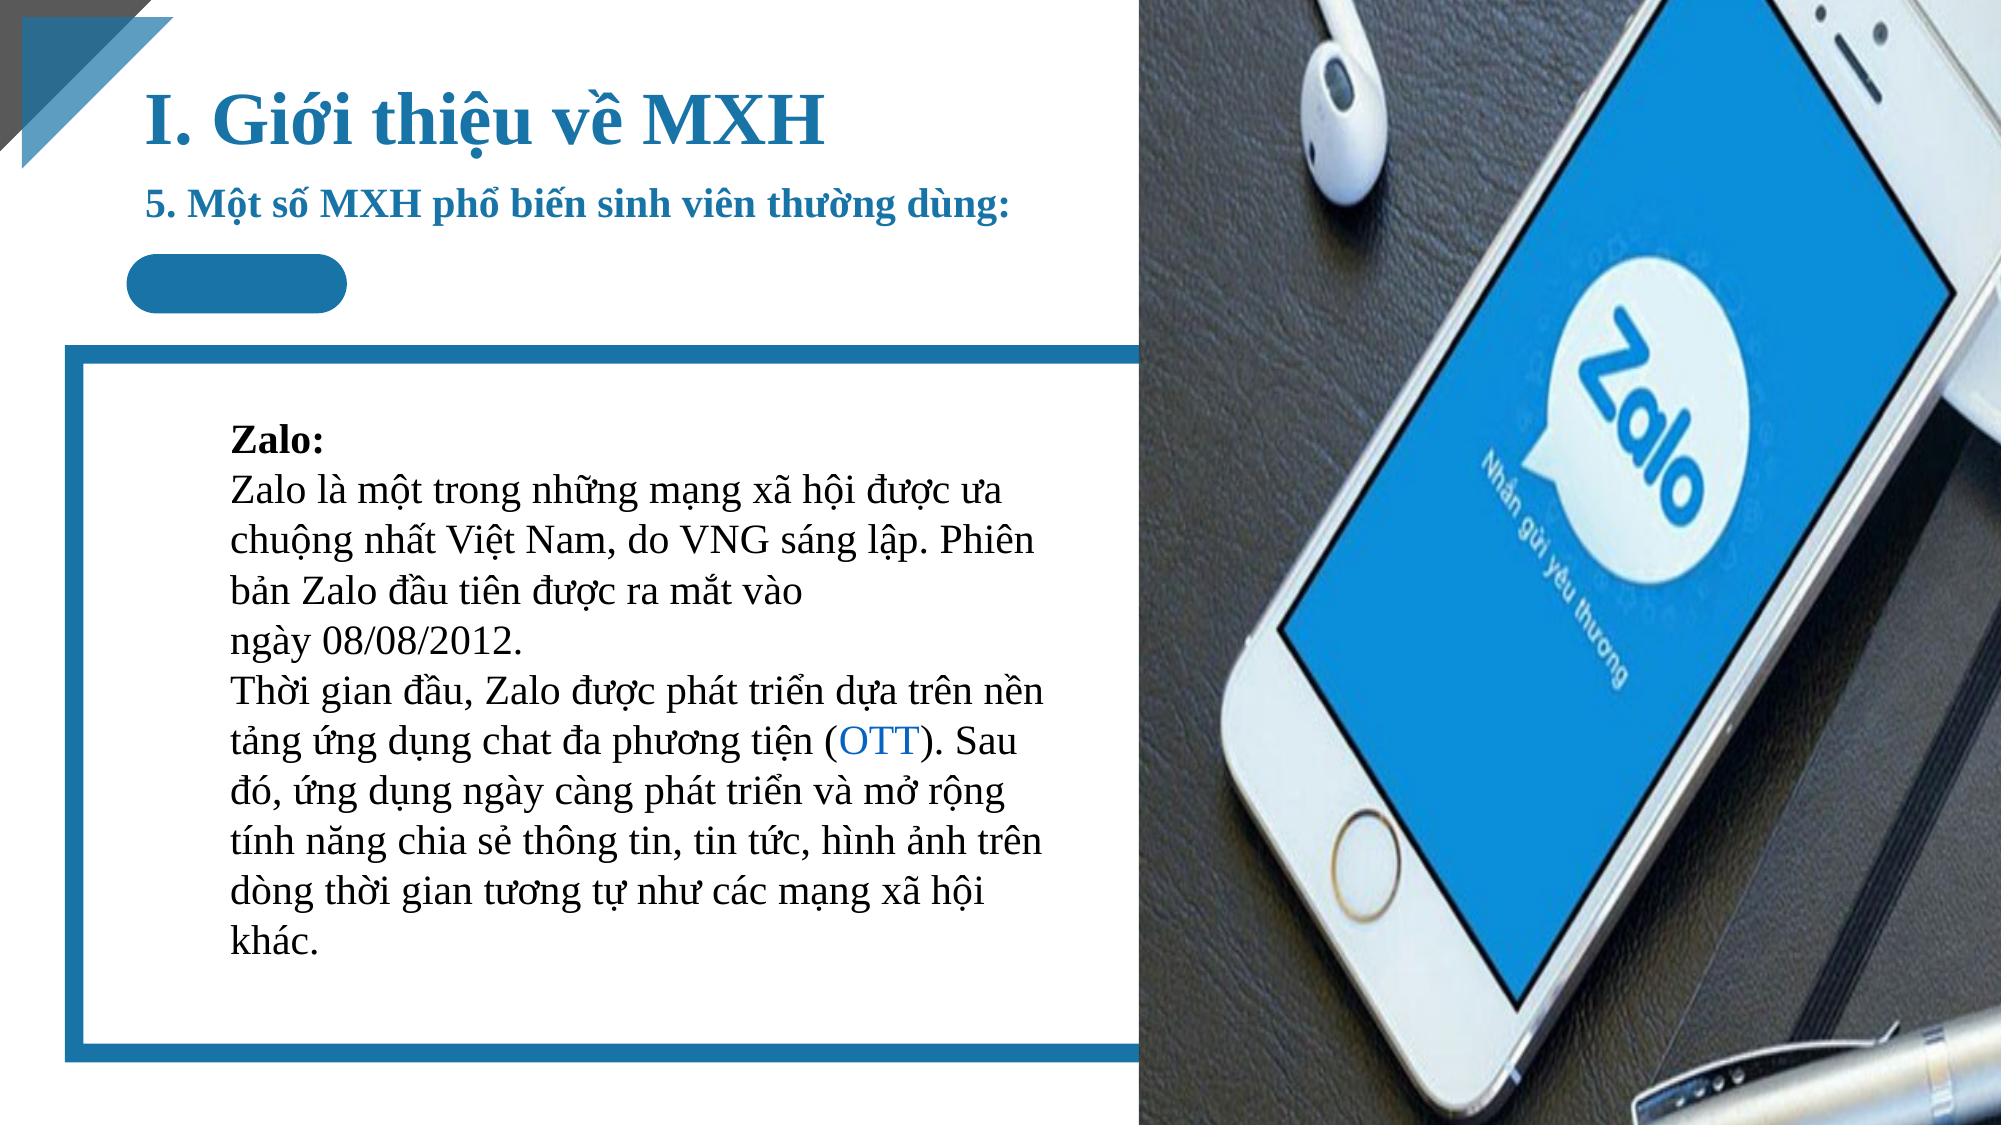

Zalo:
Zalo là một trong những mạng xã hội được ưa chuộng nhất Việt Nam, do VNG sáng lập. Phiên bản Zalo đầu tiên được ra mắt vào ngày 08/08/2012.
Thời gian đầu, Zalo được phát triển dựa trên nền tảng ứng dụng chat đa phương tiện (OTT). Sau đó, ứng dụng ngày càng phát triển và mở rộng tính năng chia sẻ thông tin, tin tức, hình ảnh trên dòng thời gian tương tự như các mạng xã hội khác.

Instagram: Mạng xã hội chia sẻ hình ảnh
Instagram là một ứng dụng chia sẻ ảnh và video miễn phí trên Apple iOS, Android và Windows Phone, cho phép người dùng có thể tải ảnh hoặc video lên và chia sẻ ảnh hoặc video với những người theo dõi hoặc nhóm bạn bè chọn lọc. Họ cũng có thể xem, bình luận và thích bài viết mà bạn bè mình chia sẻ trên Instagram. Hiện tại IG có hơn 1,16 tỷ người dùngInstagram với 10.717.000 người dung tại Việt nam

I. Giới thiệu về MXH
5. Một số MXH phổ biến sinh viên thường dùng:

Facebook : Mạng xã hội lớn nhất hiện nay
Facebook là nền tảng mạng xã hội lớn nhất hiện nay với 2,8 tỷ người dùng hàng tháng  (2021)
Với  Facebook, bạn có thể kết bạn với những bạn bè theo rất nhiều mối quan hệ khác nhau. Bên cạnh đó Facebook là nơi để mọi người cập nhật hồ sơ cá nhân, chia sẻ những mối quan tâm, cảm xúc của bản thân đi kèm với những định dạng đa dạng như trạng thái, hình ảnh, video, Stories, live stream ...